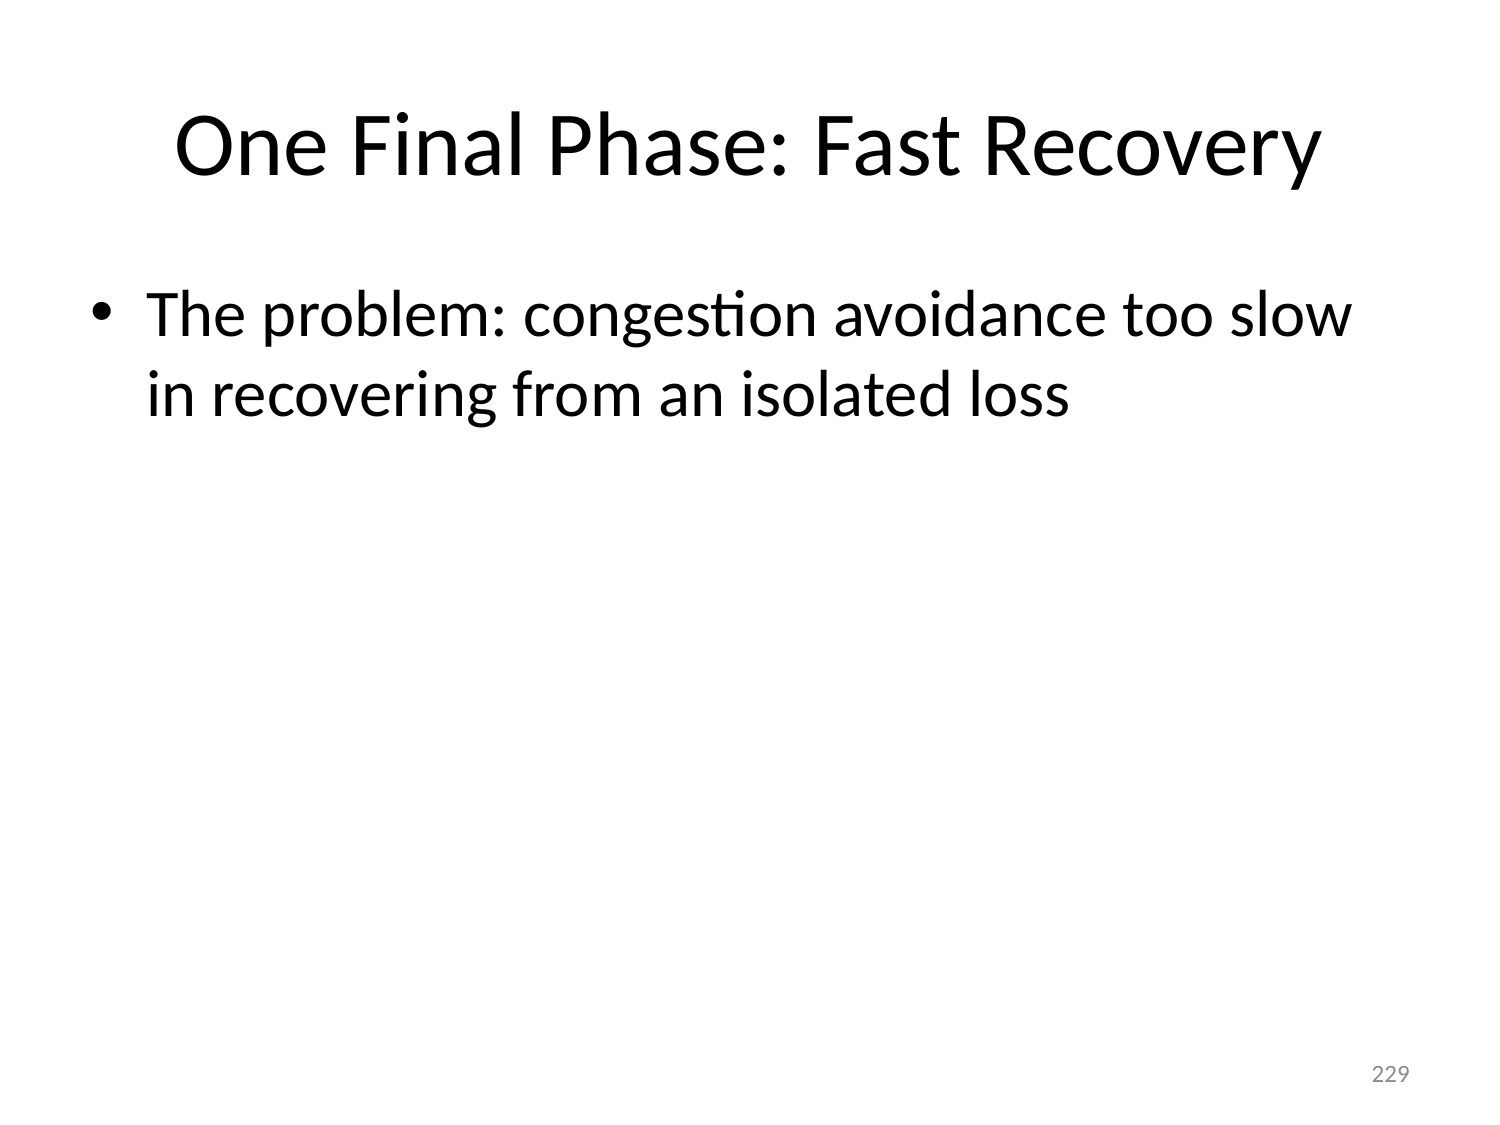

# One Final Phase: Fast Recovery
The problem: congestion avoidance too slow in recovering from an isolated loss
229